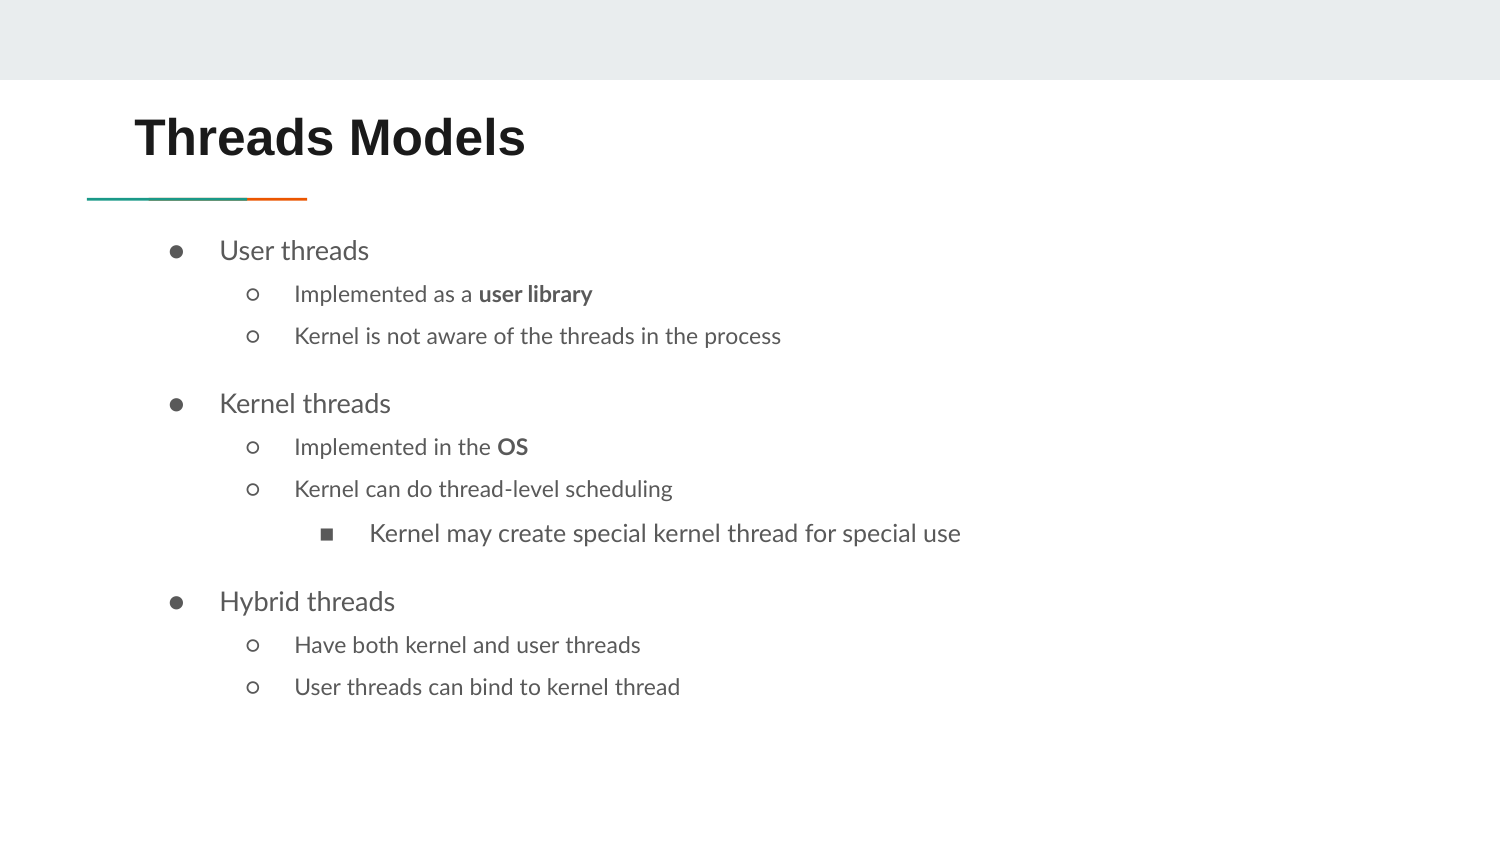

# Threads Models
User threads
Implemented as a user library
Kernel is not aware of the threads in the process
Kernel threads
Implemented in the OS
Kernel can do thread-level scheduling
Kernel may create special kernel thread for special use
Hybrid threads
Have both kernel and user threads
User threads can bind to kernel thread